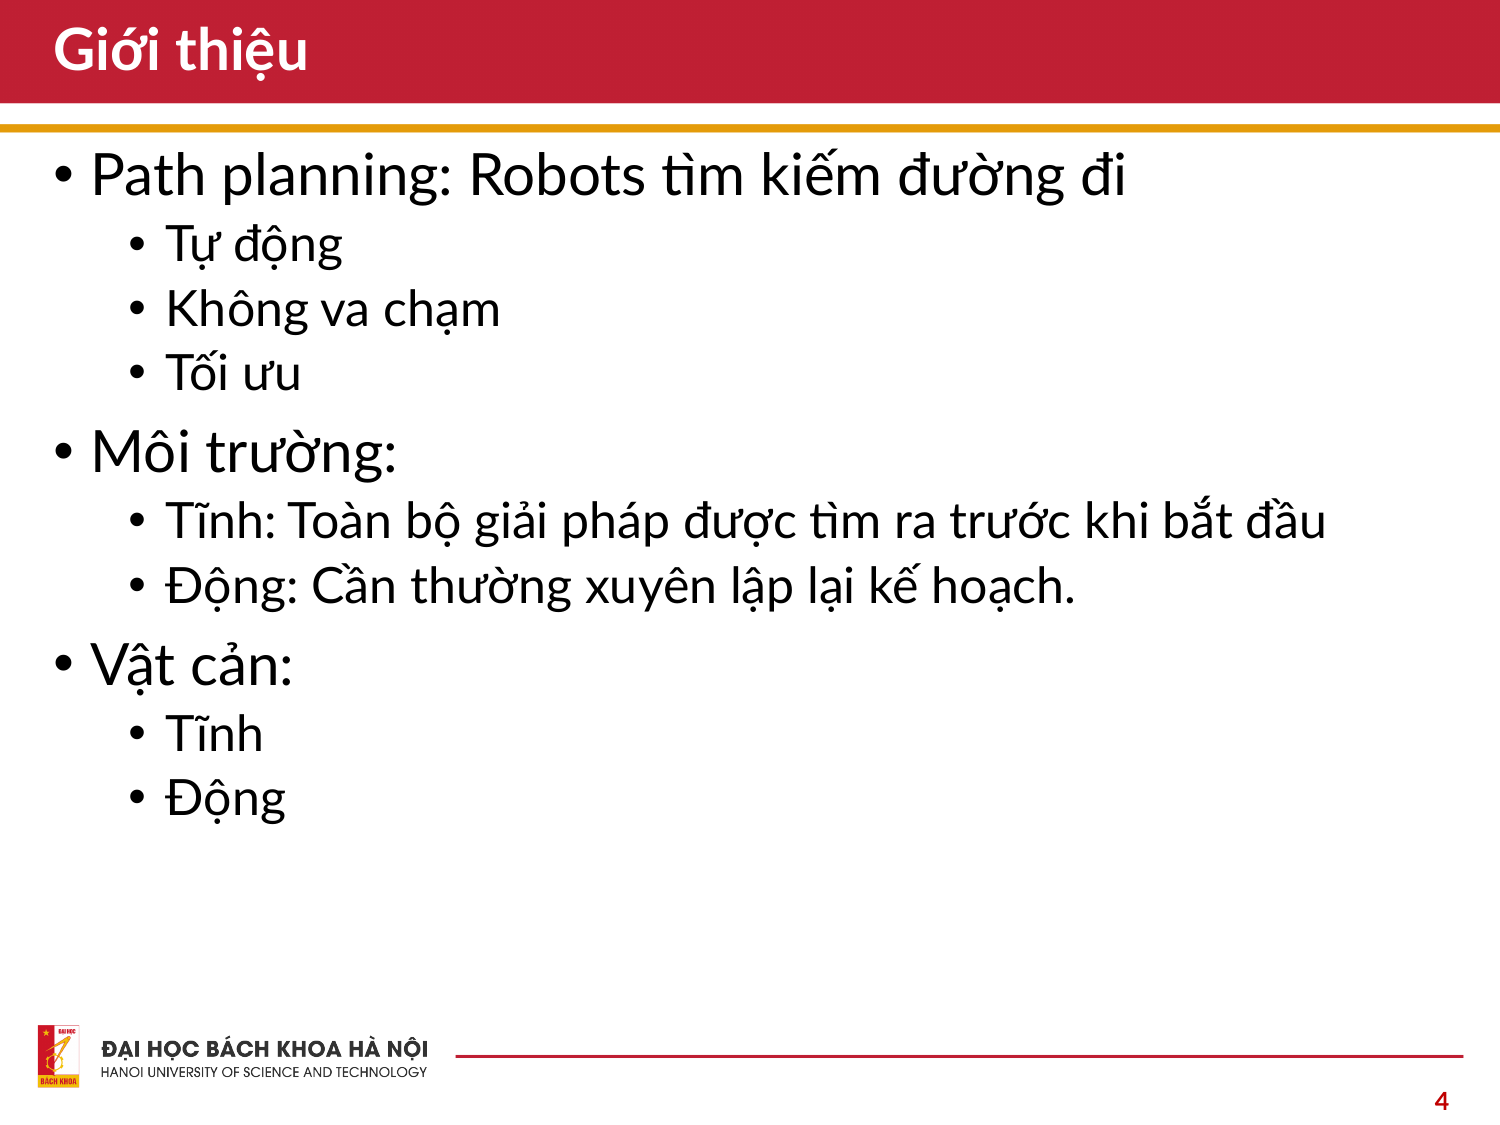

# Giới thiệu
Path planning: Robots tìm kiếm đường đi
Tự động
Không va chạm
Tối ưu
Môi trường:
Tĩnh: Toàn bộ giải pháp được tìm ra trước khi bắt đầu
Động: Cần thường xuyên lập lại kế hoạch.
Vật cản:
Tĩnh
Động

4